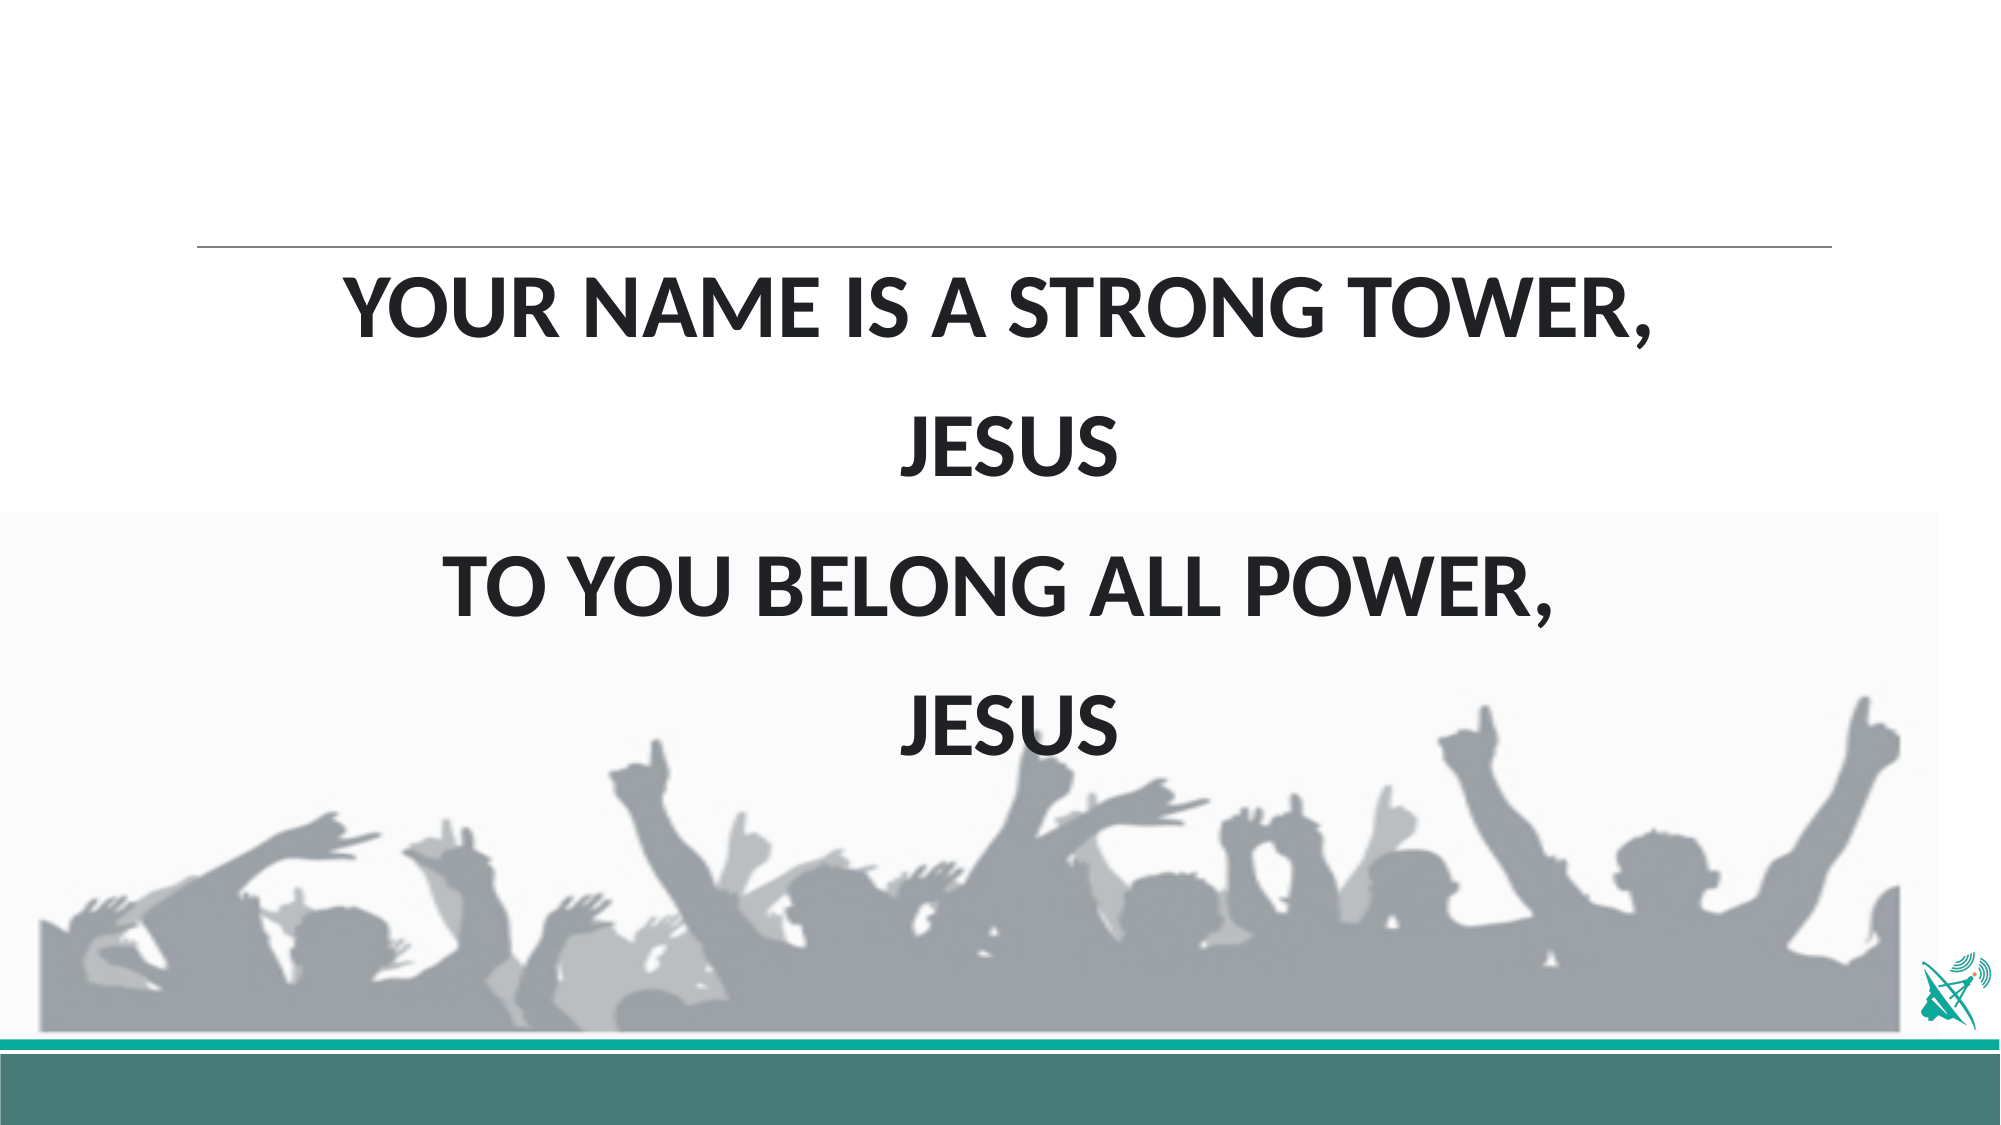

YOUR NAME IS A STRONG TOWER,
JESUS
TO YOU BELONG ALL POWER,
JESUS